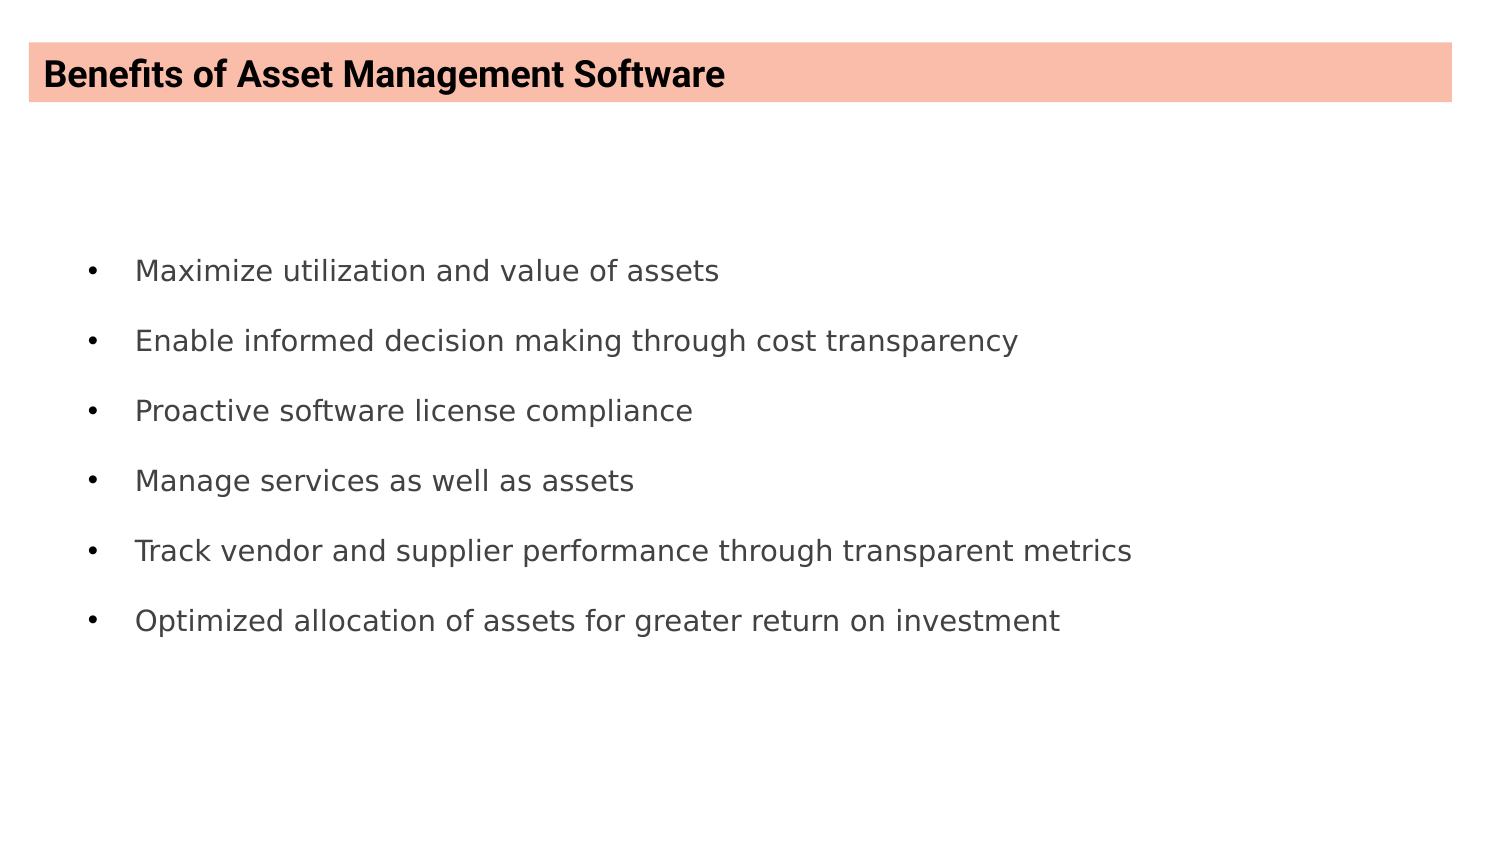

Benefits of Asset Management Software
Maximize utilization and value of assets
Enable informed decision making through cost transparency
Proactive software license compliance
Manage services as well as assets
Track vendor and supplier performance through transparent metrics
Optimized allocation of assets for greater return on investment